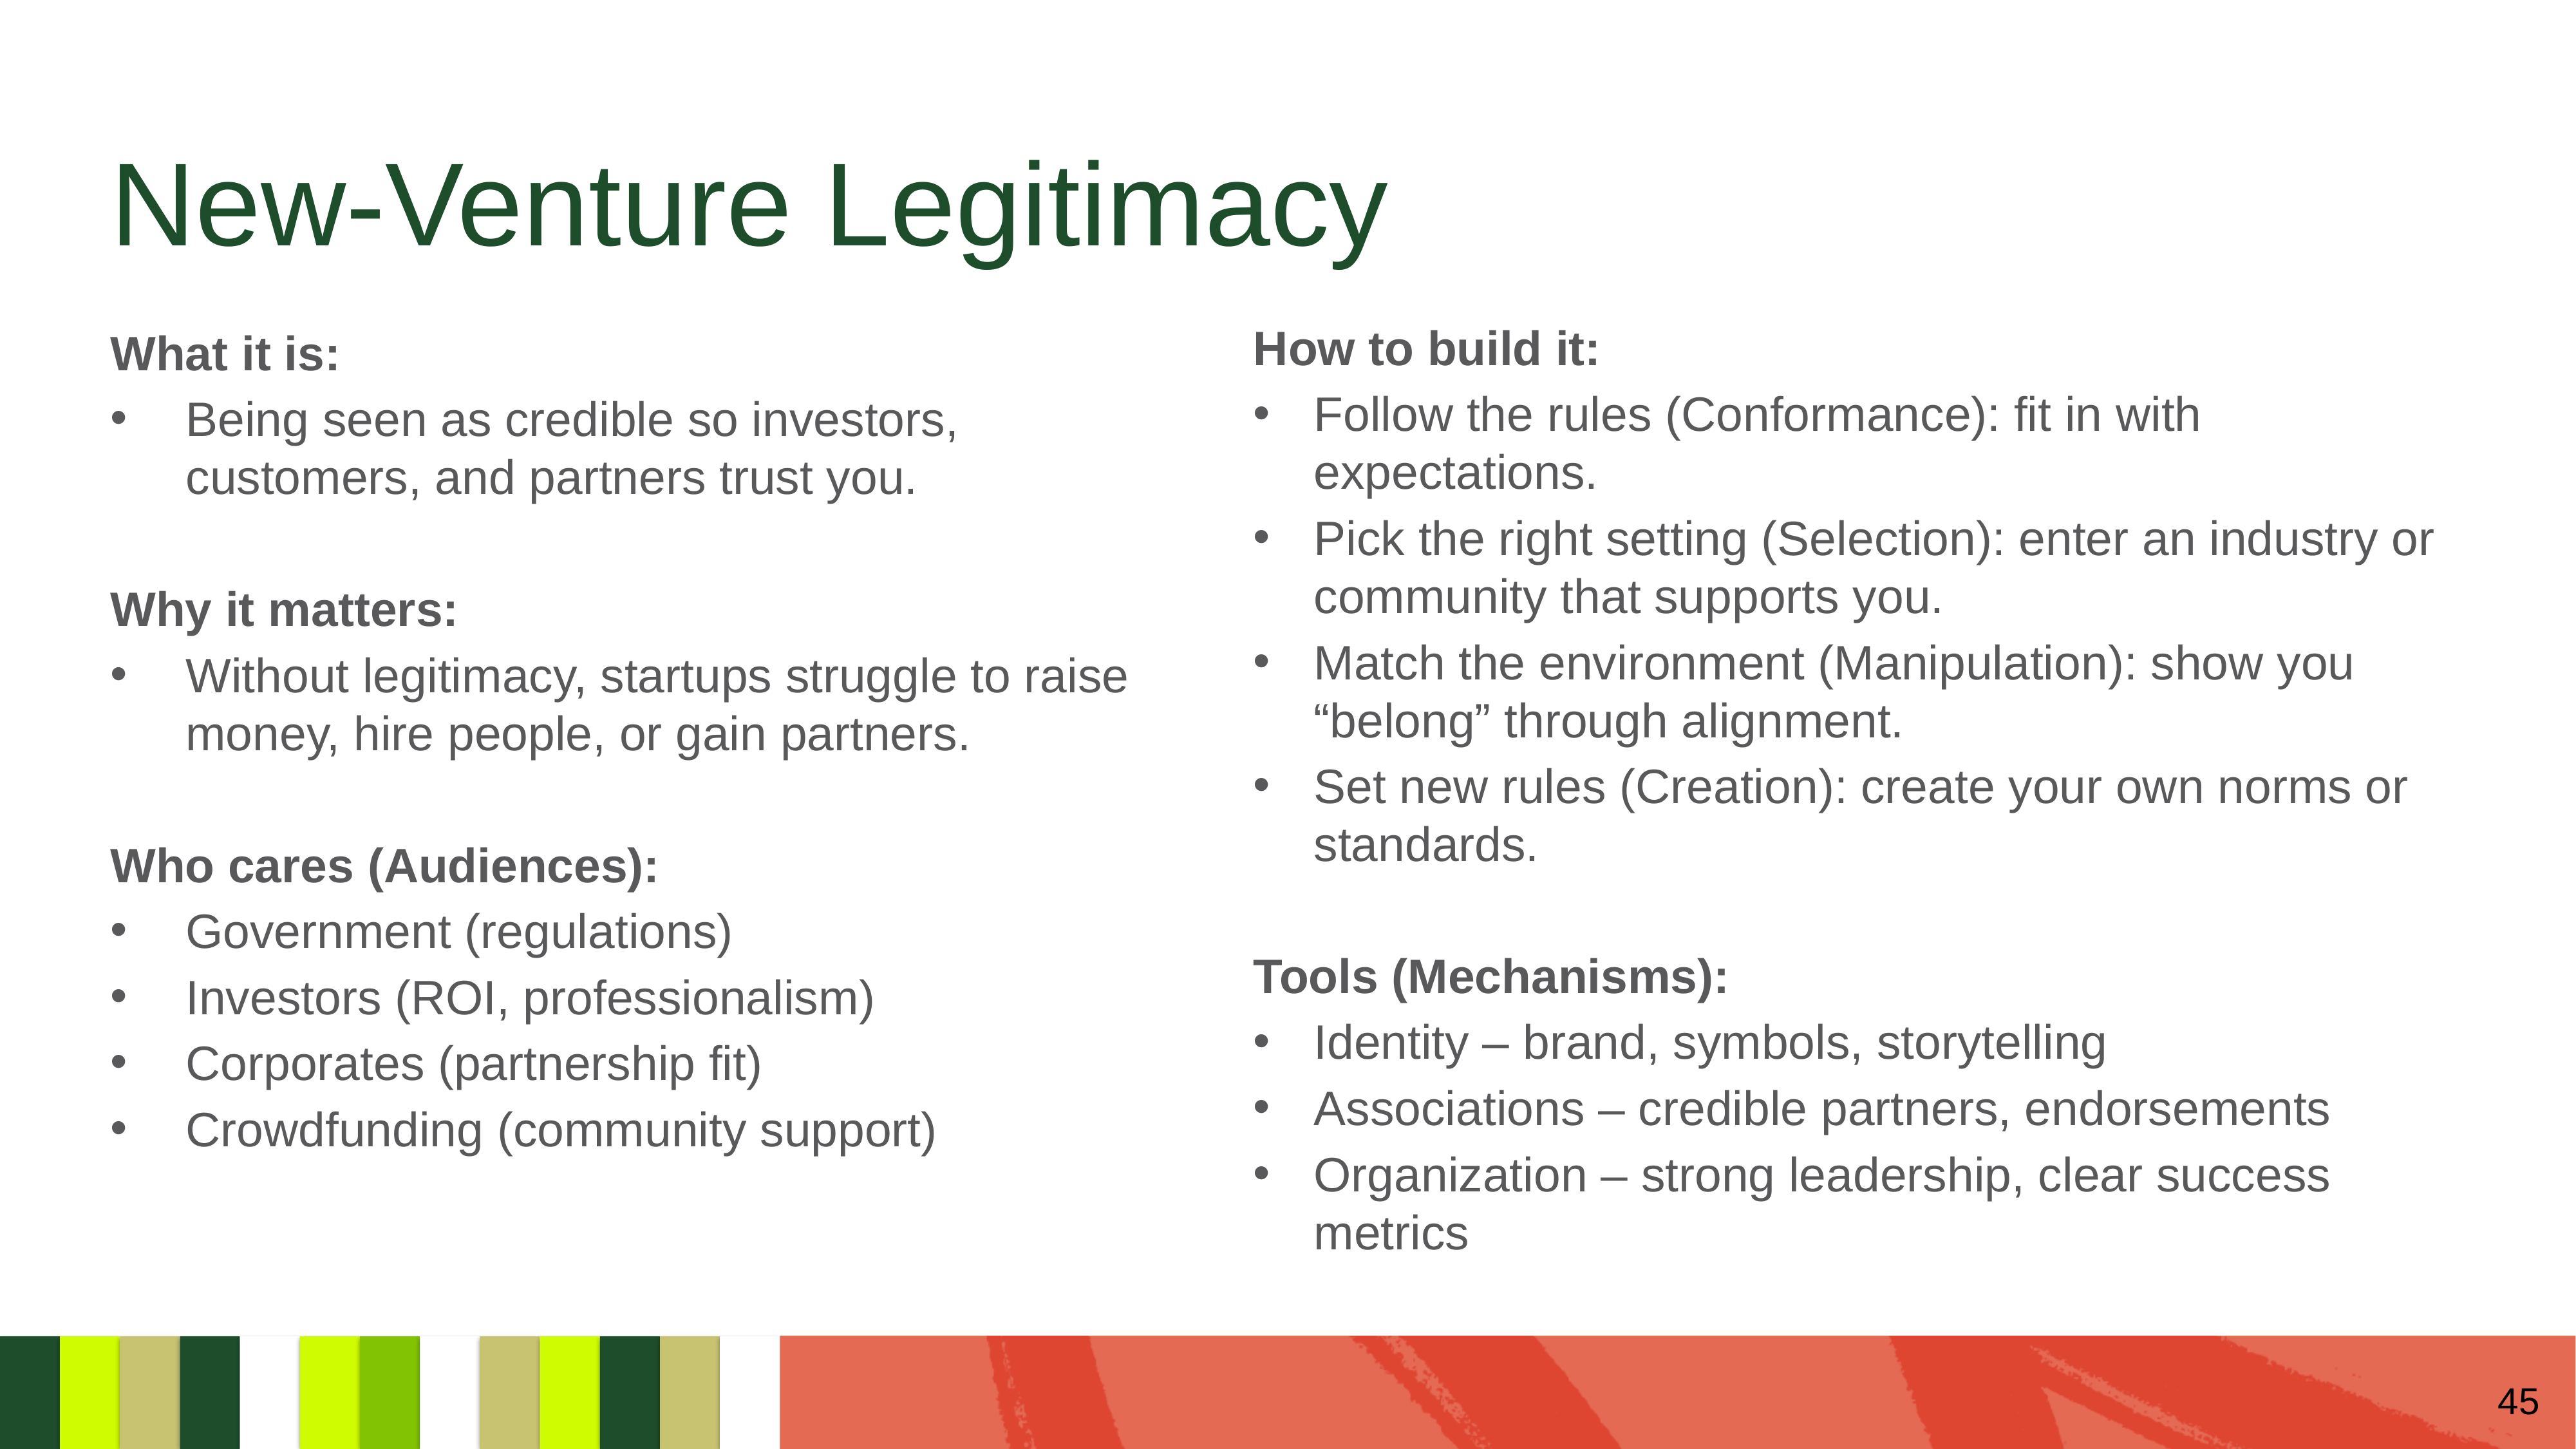

# New-Venture Legitimacy
What it is:
Being seen as credible so investors, customers, and partners trust you.

Why it matters:
Without legitimacy, startups struggle to raise money, hire people, or gain partners.

Who cares (Audiences):
Government (regulations)
Investors (ROI, professionalism)
Corporates (partnership fit)
Crowdfunding (community support)
How to build it:
Follow the rules (Conformance): fit in with expectations.
Pick the right setting (Selection): enter an industry or community that supports you.
Match the environment (Manipulation): show you “belong” through alignment.
Set new rules (Creation): create your own norms or standards.

Tools (Mechanisms):
Identity – brand, symbols, storytelling
Associations – credible partners, endorsements
Organization – strong leadership, clear success metrics
45